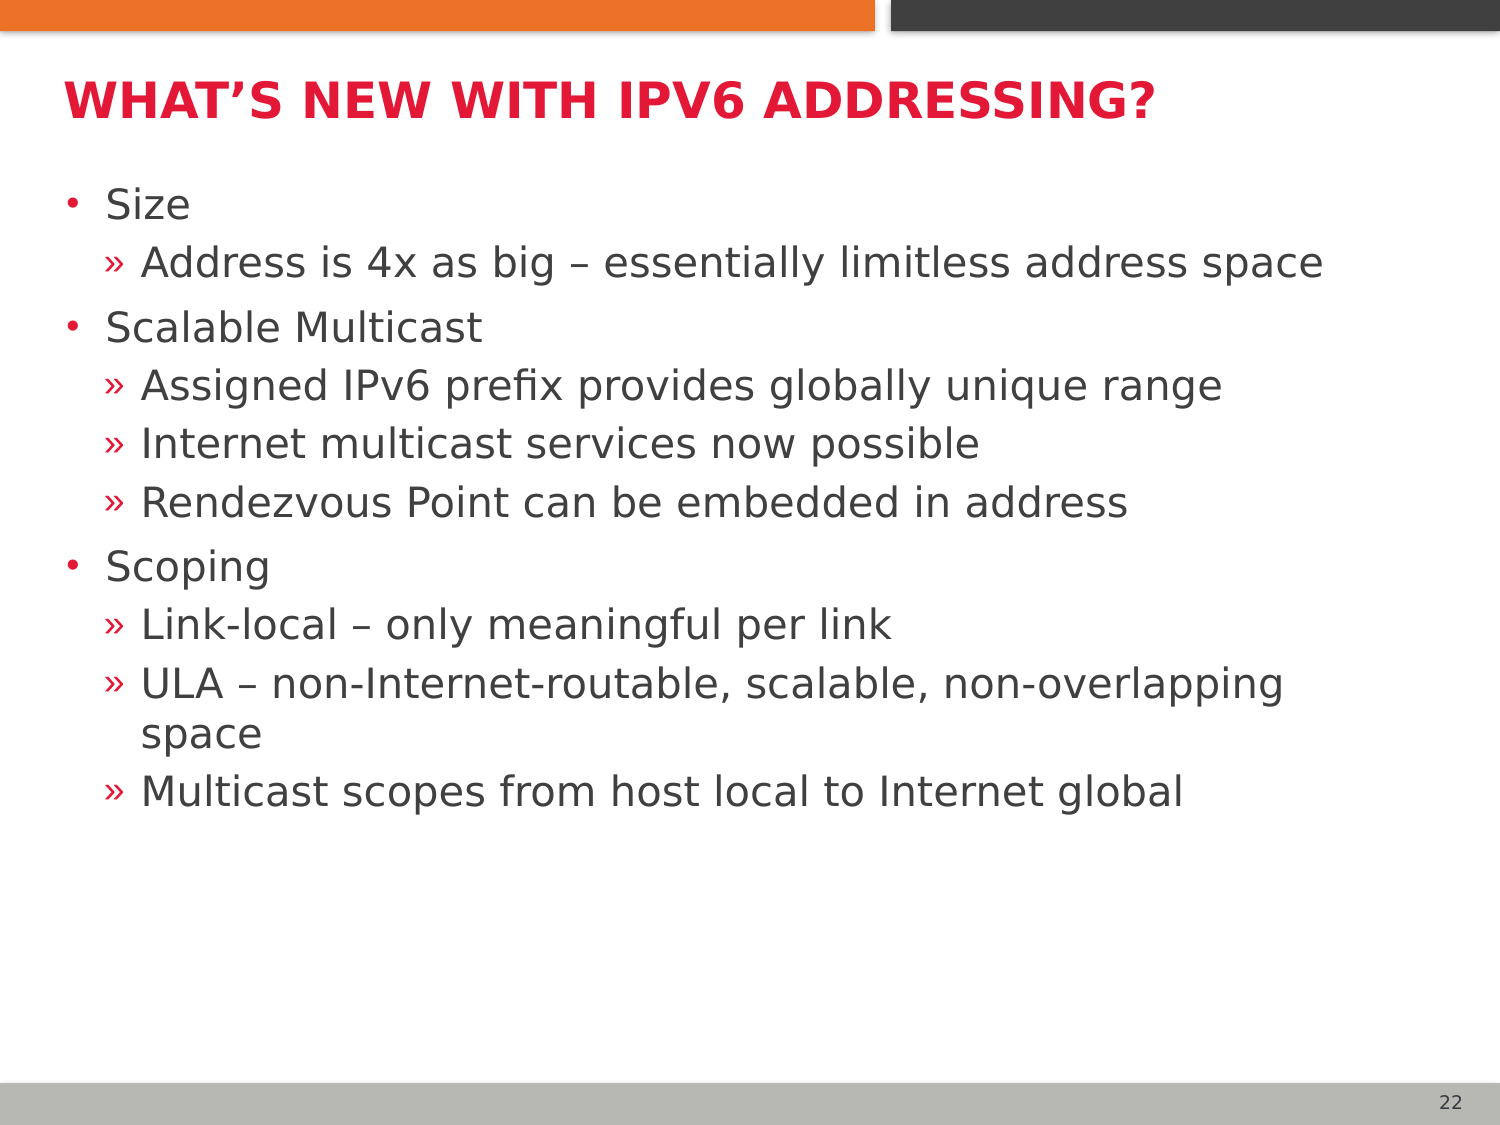

# what’s new with IPv6 addressing?
Size
Address is 4x as big – essentially limitless address space
Scalable Multicast
Assigned IPv6 prefix provides globally unique range
Internet multicast services now possible
Rendezvous Point can be embedded in address
Scoping
Link-local – only meaningful per link
ULA – non-Internet-routable, scalable, non-overlapping space
Multicast scopes from host local to Internet global